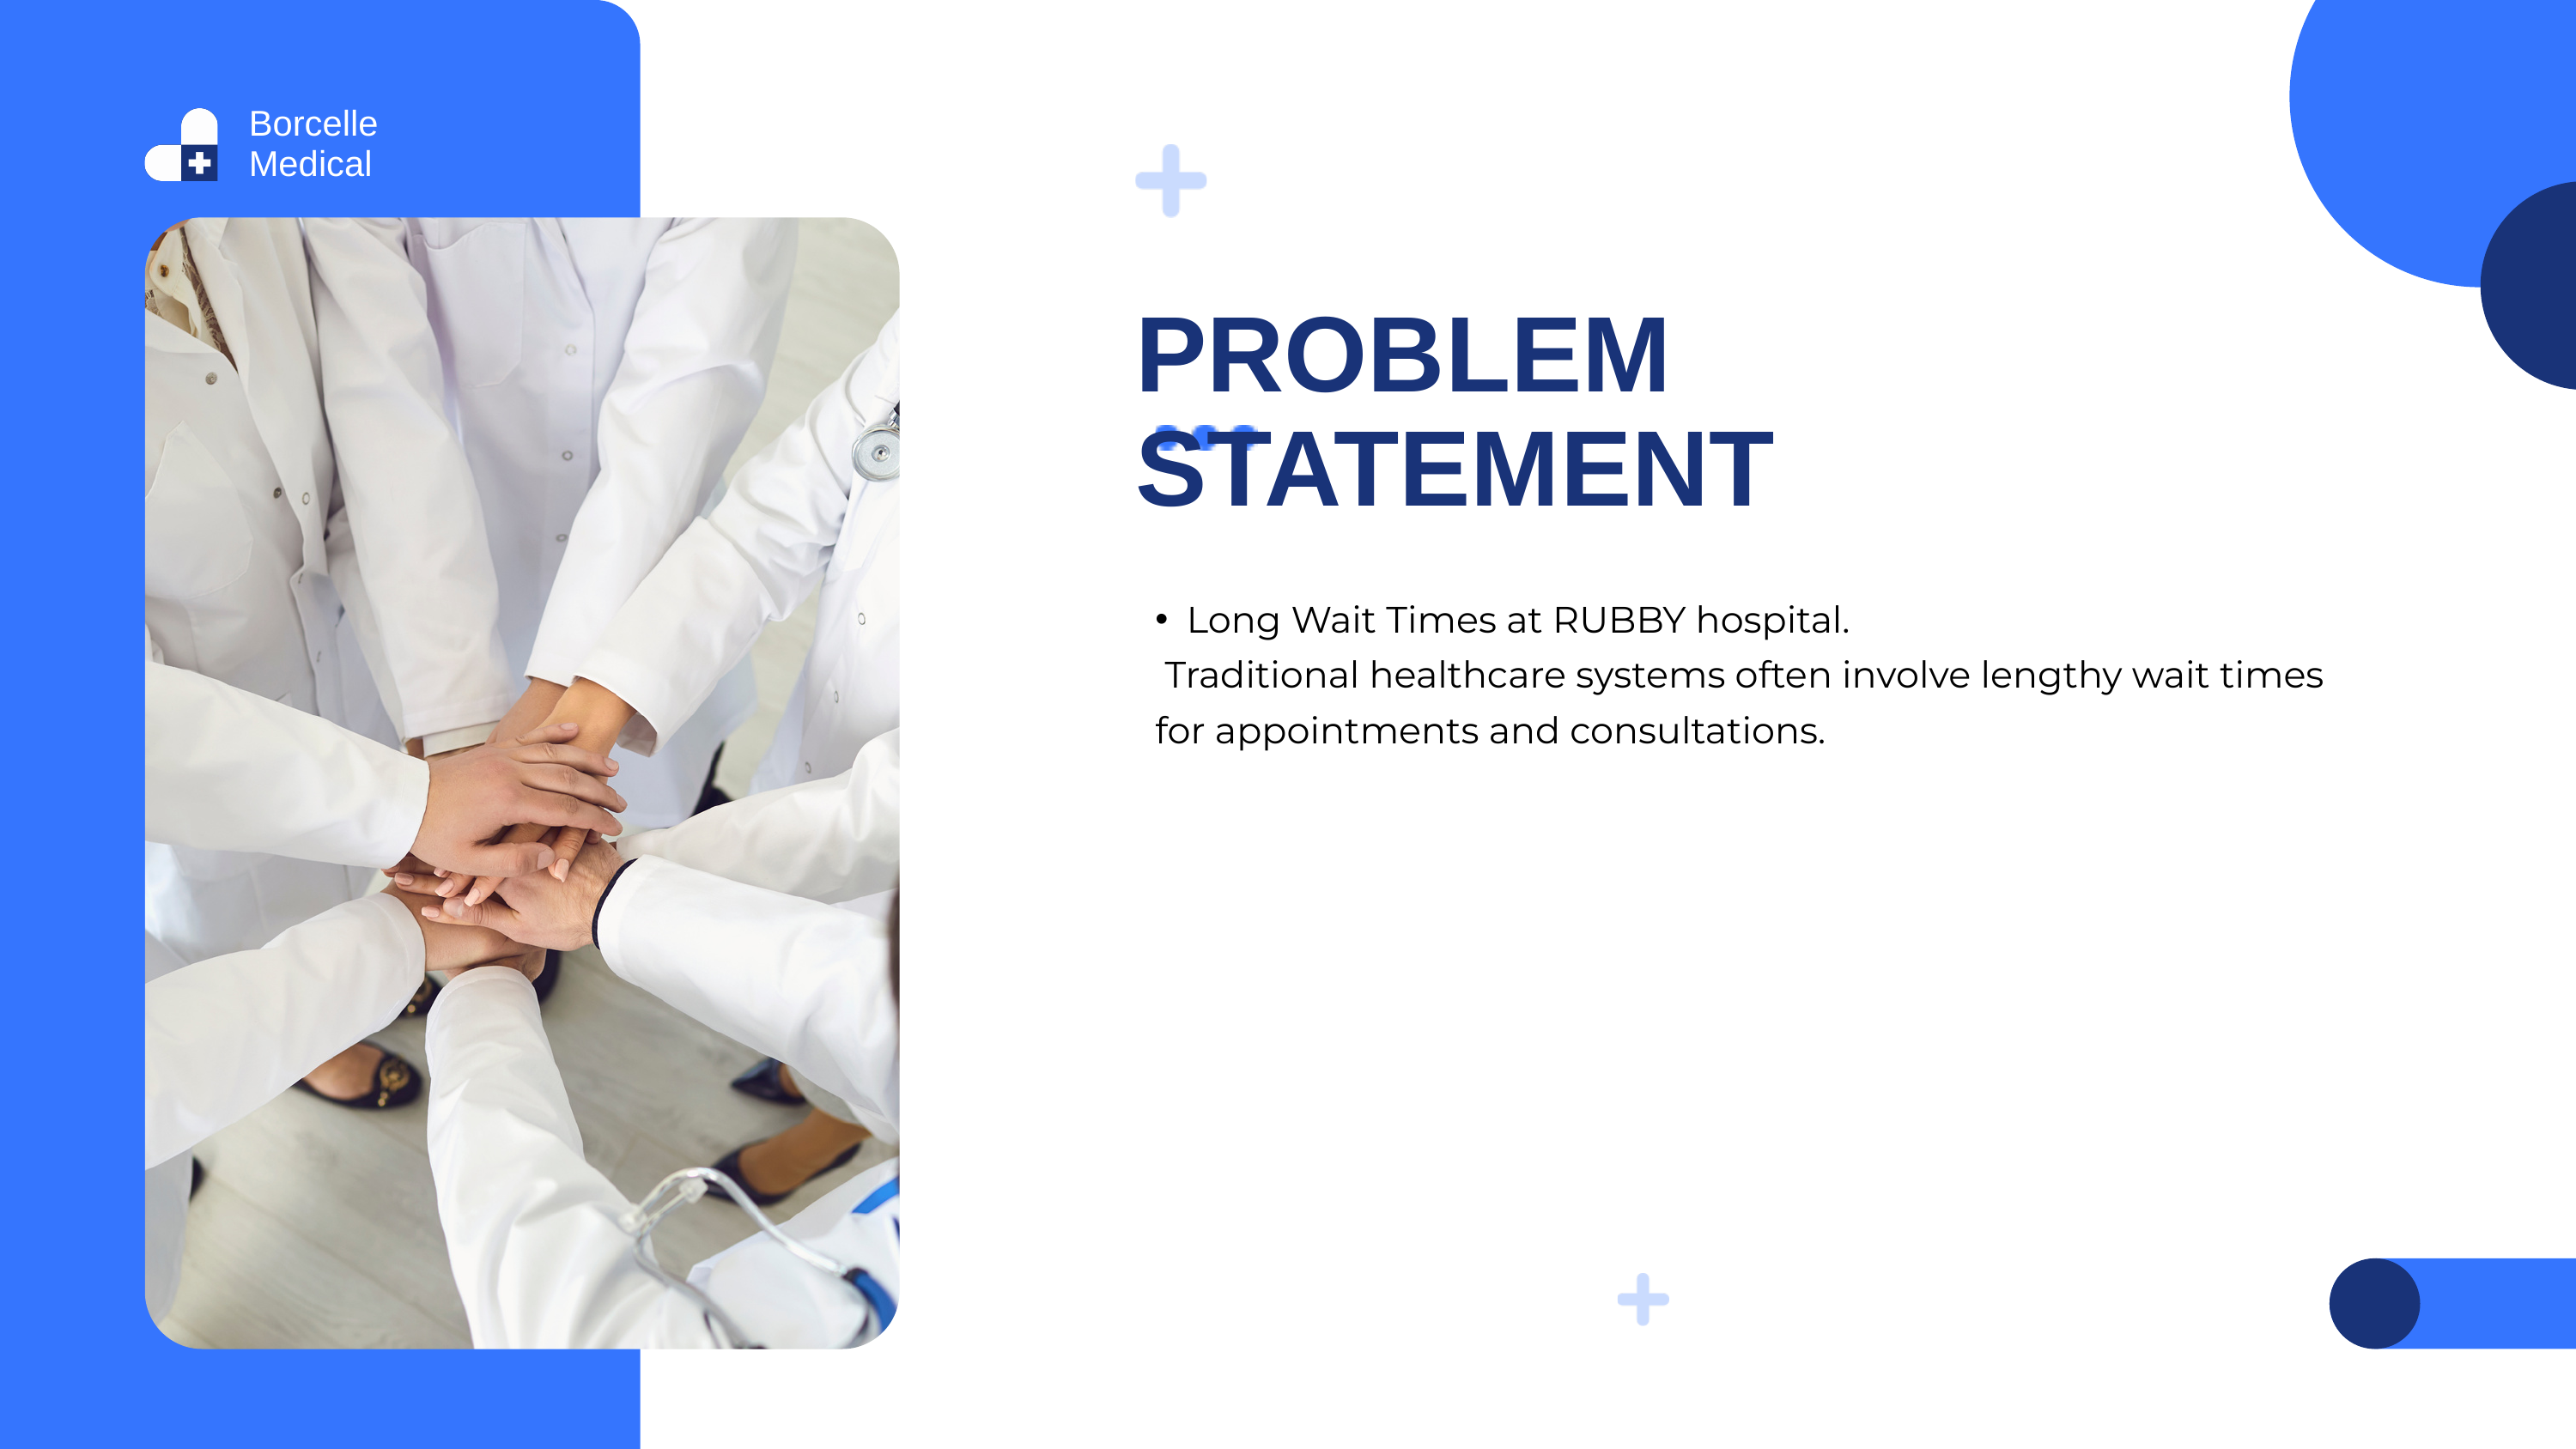

Borcelle
Medical

PROBLEM STATEMENT

Long Wait Times at RUBBY hospital.
 Traditional healthcare systems often involve lengthy wait times for appointments and consultations.

1999 - 2010

Development